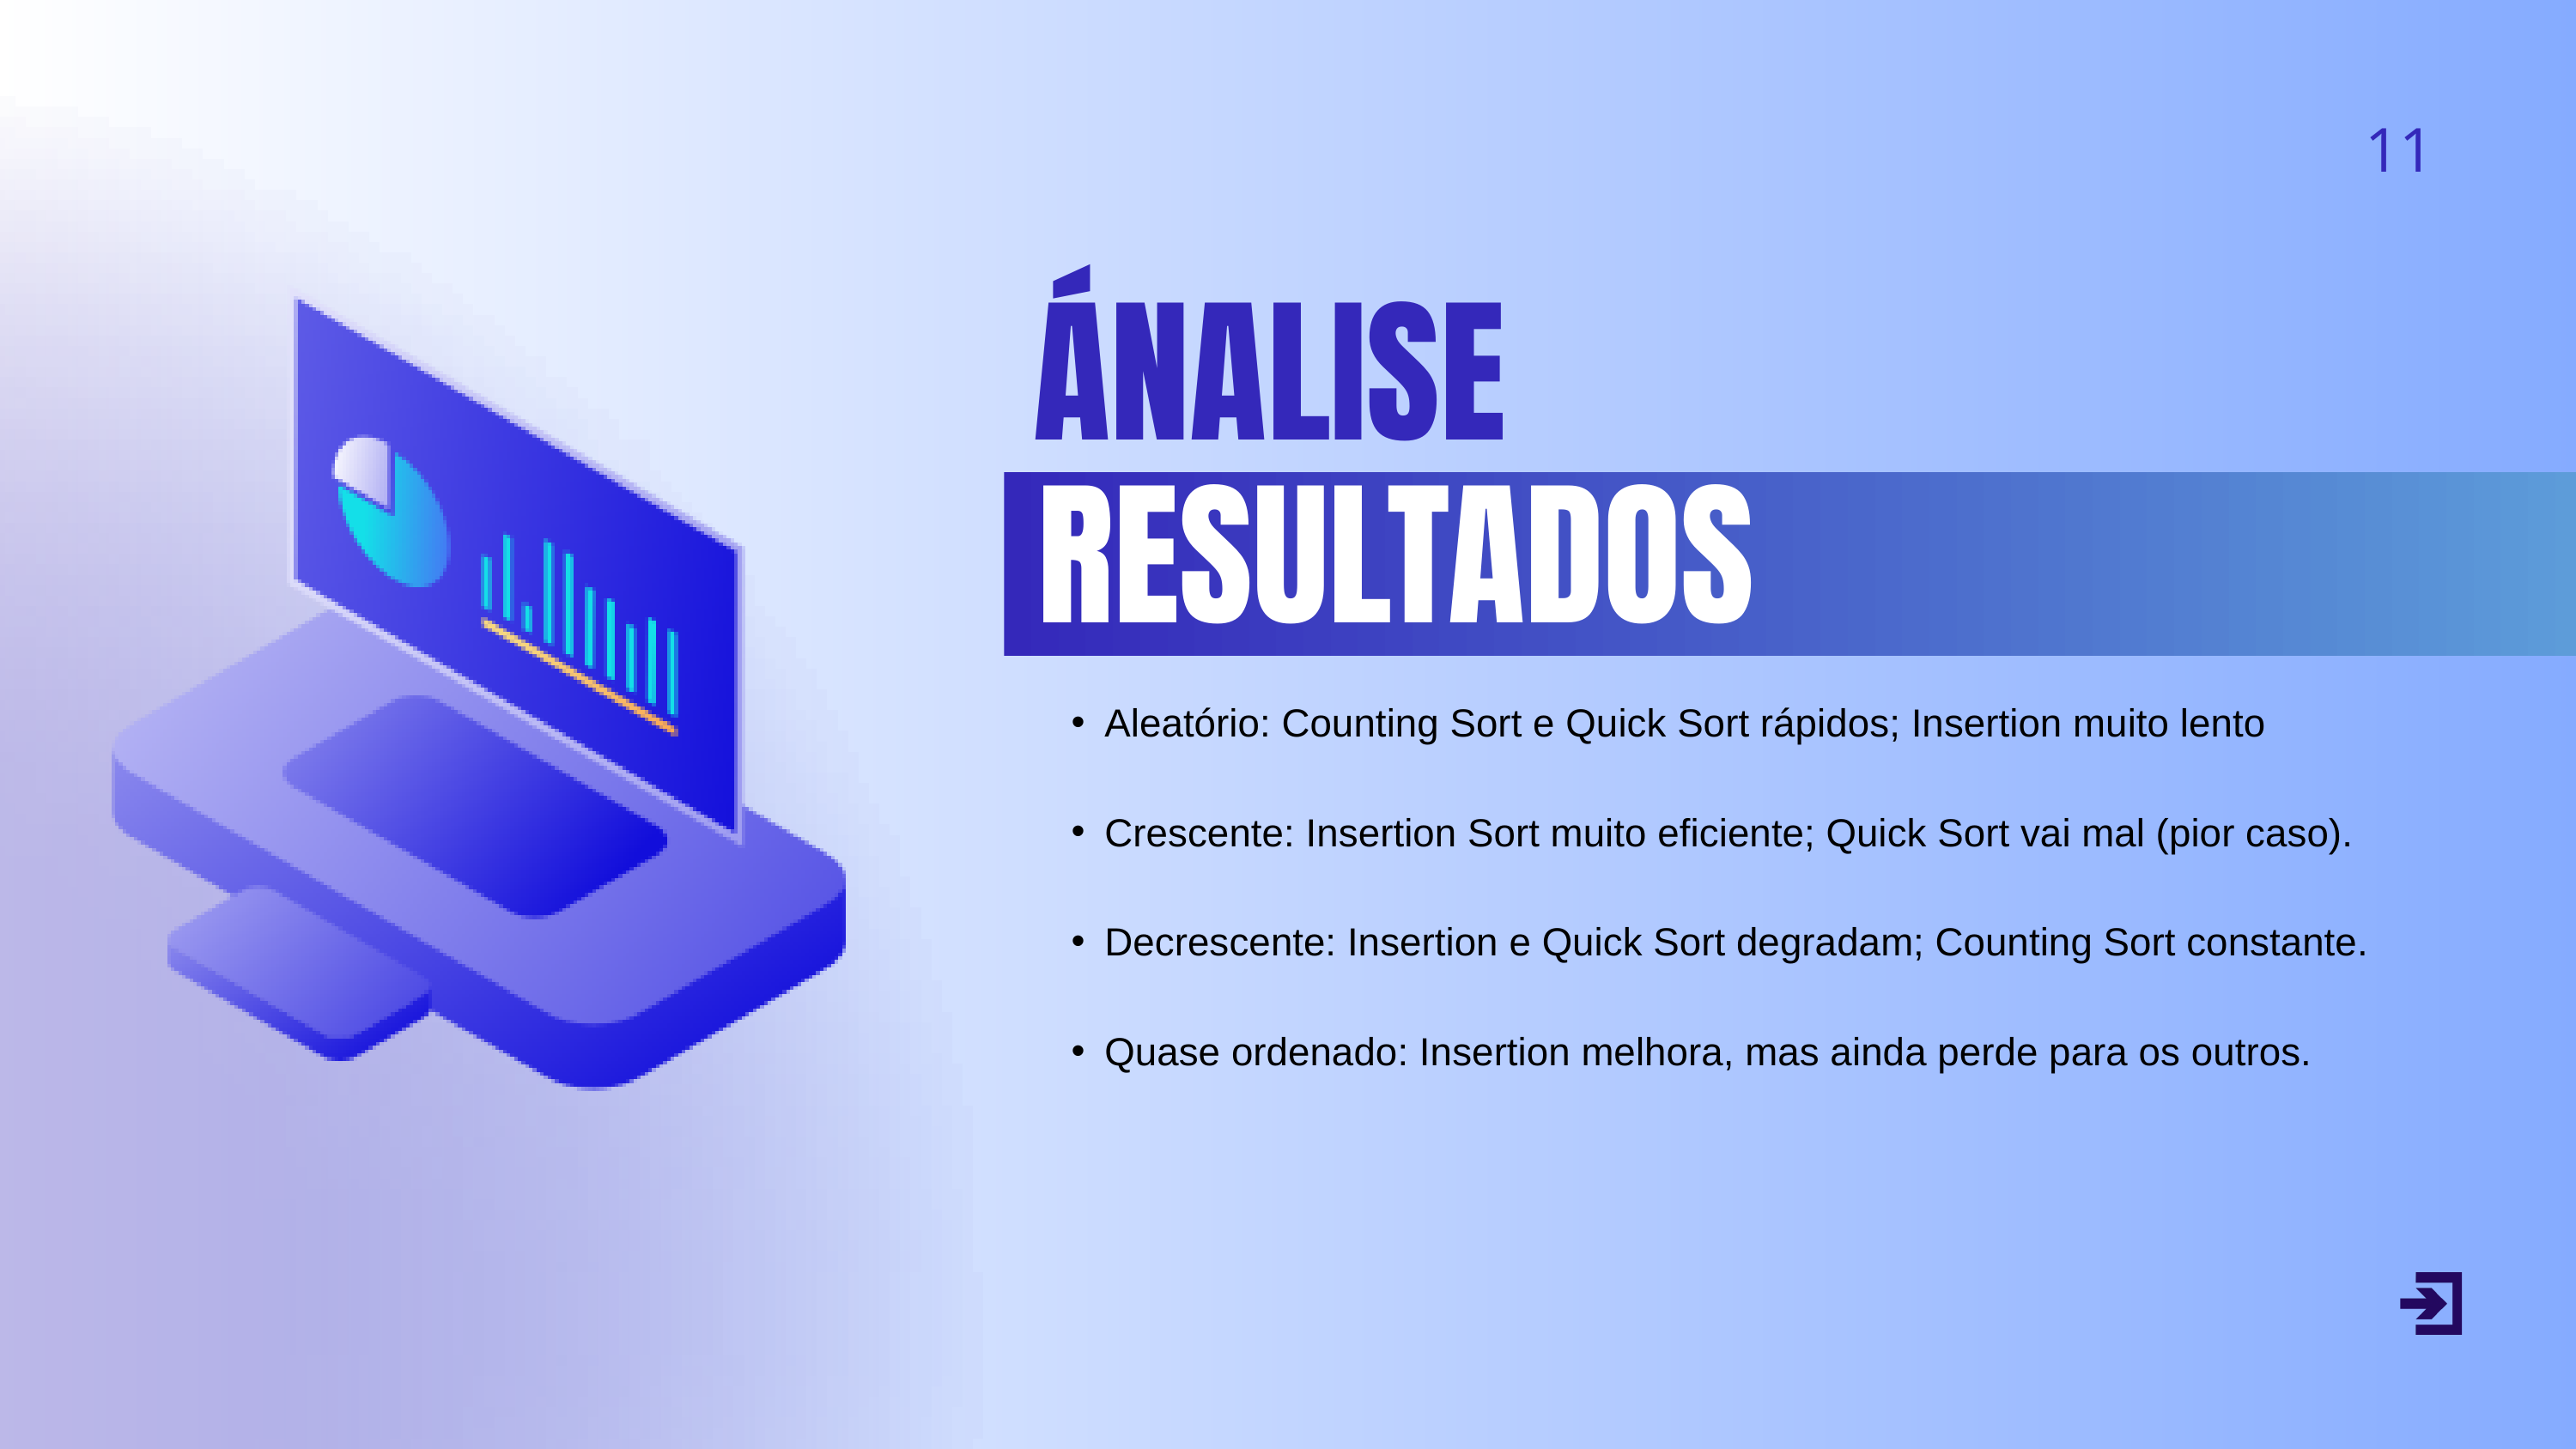

11

ÁNALISE

RESULTADOS
Aleatório: Counting Sort e Quick Sort rápidos; Insertion muito lento

Crescente: Insertion Sort muito eficiente; Quick Sort vai mal (pior caso).

Decrescente: Insertion e Quick Sort degradam; Counting Sort constante.

Quase ordenado: Insertion melhora, mas ainda perde para os outros.